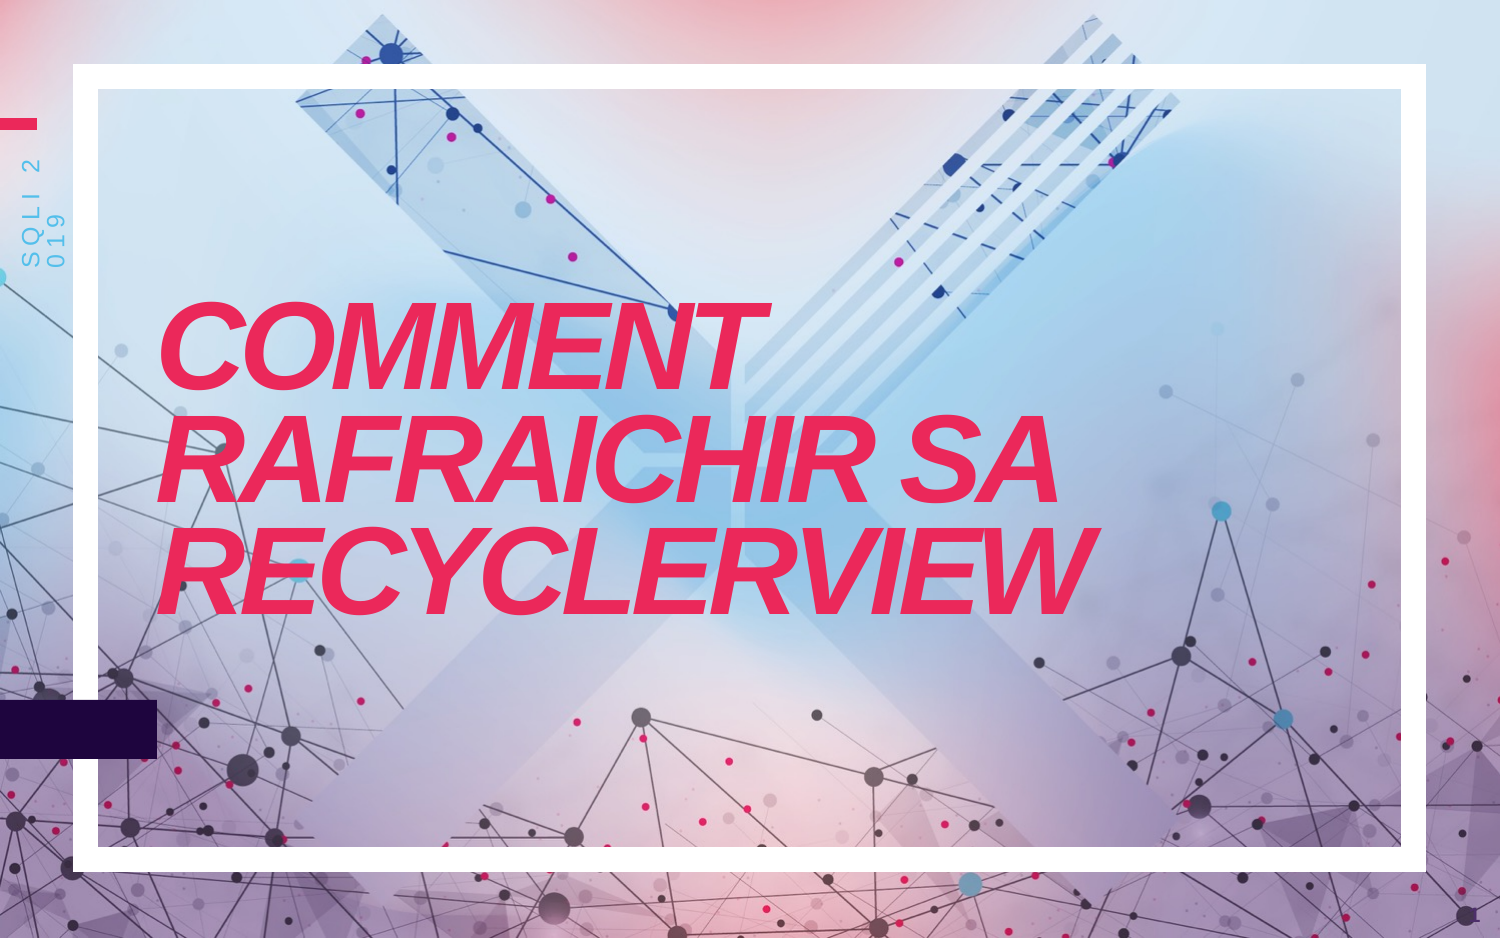

Comment rafraichir sa RecyclerView
SQLI 2019

1